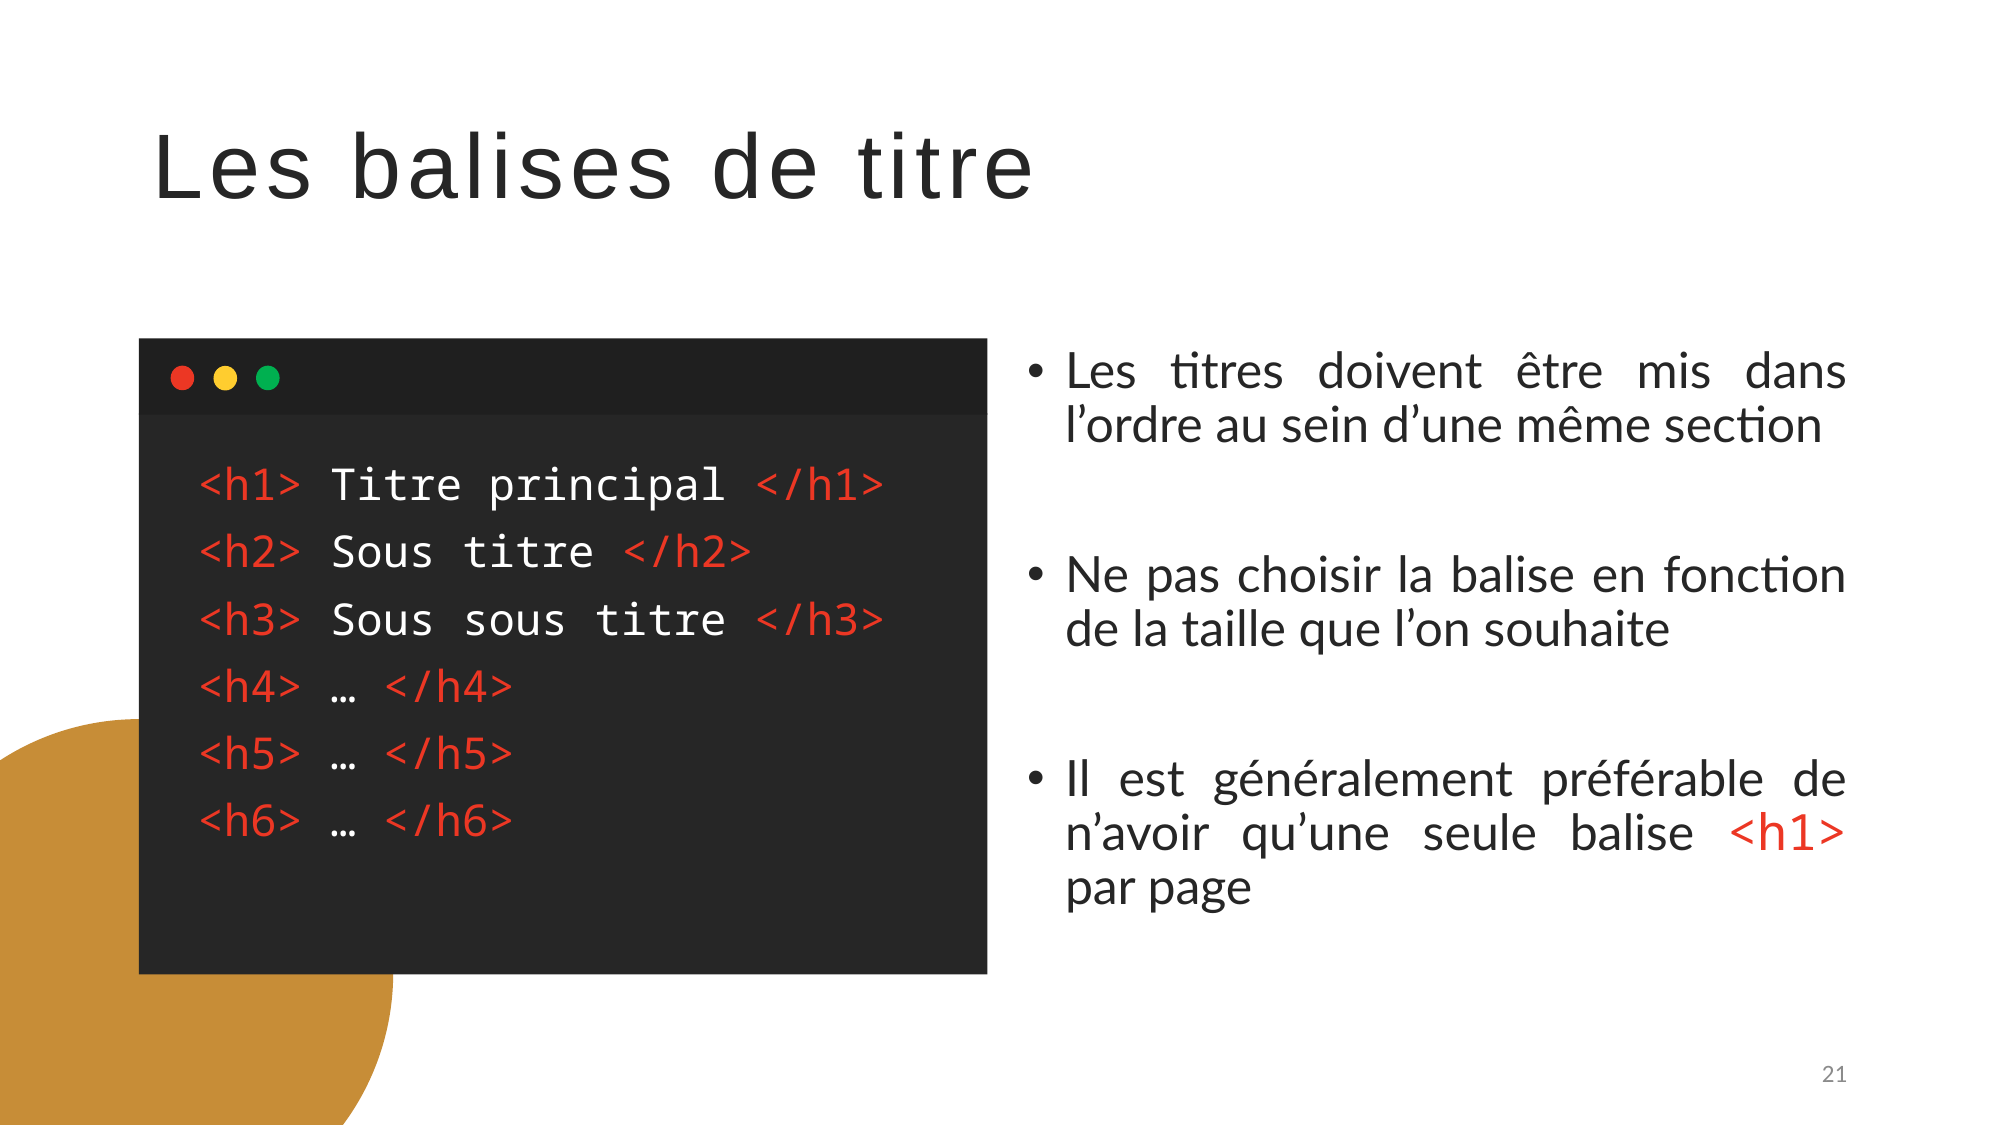

# Les balises de titre
Les titres doivent être mis dans l’ordre au sein d’une même section

Ne pas choisir la balise en fonction de la taille que l’on souhaite

Il est généralement préférable de n’avoir qu’une seule balise <h1> par page

<h1> Titre principal </h1>
<h2> Sous titre </h2>
<h3> Sous sous titre </h3>
<h4> … </h4>
<h5> … </h5>
<h6> … </h6>

21